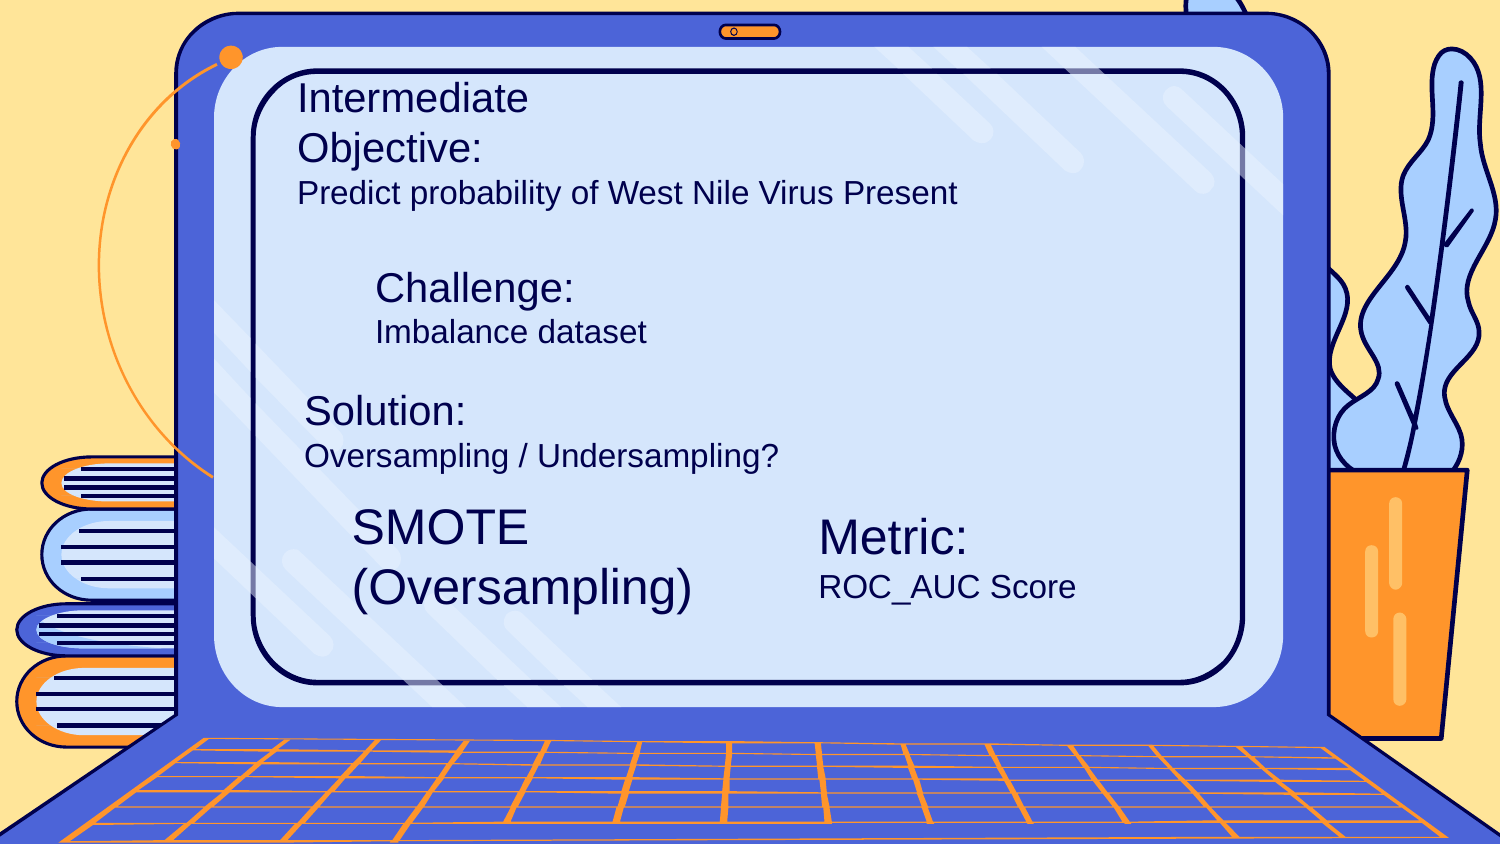

Intermediate
Objective:
Predict probability of West Nile Virus Present
Challenge:
Imbalance dataset
Solution:
Oversampling / Undersampling?
SMOTE (Oversampling)
Metric:
ROC_AUC Score